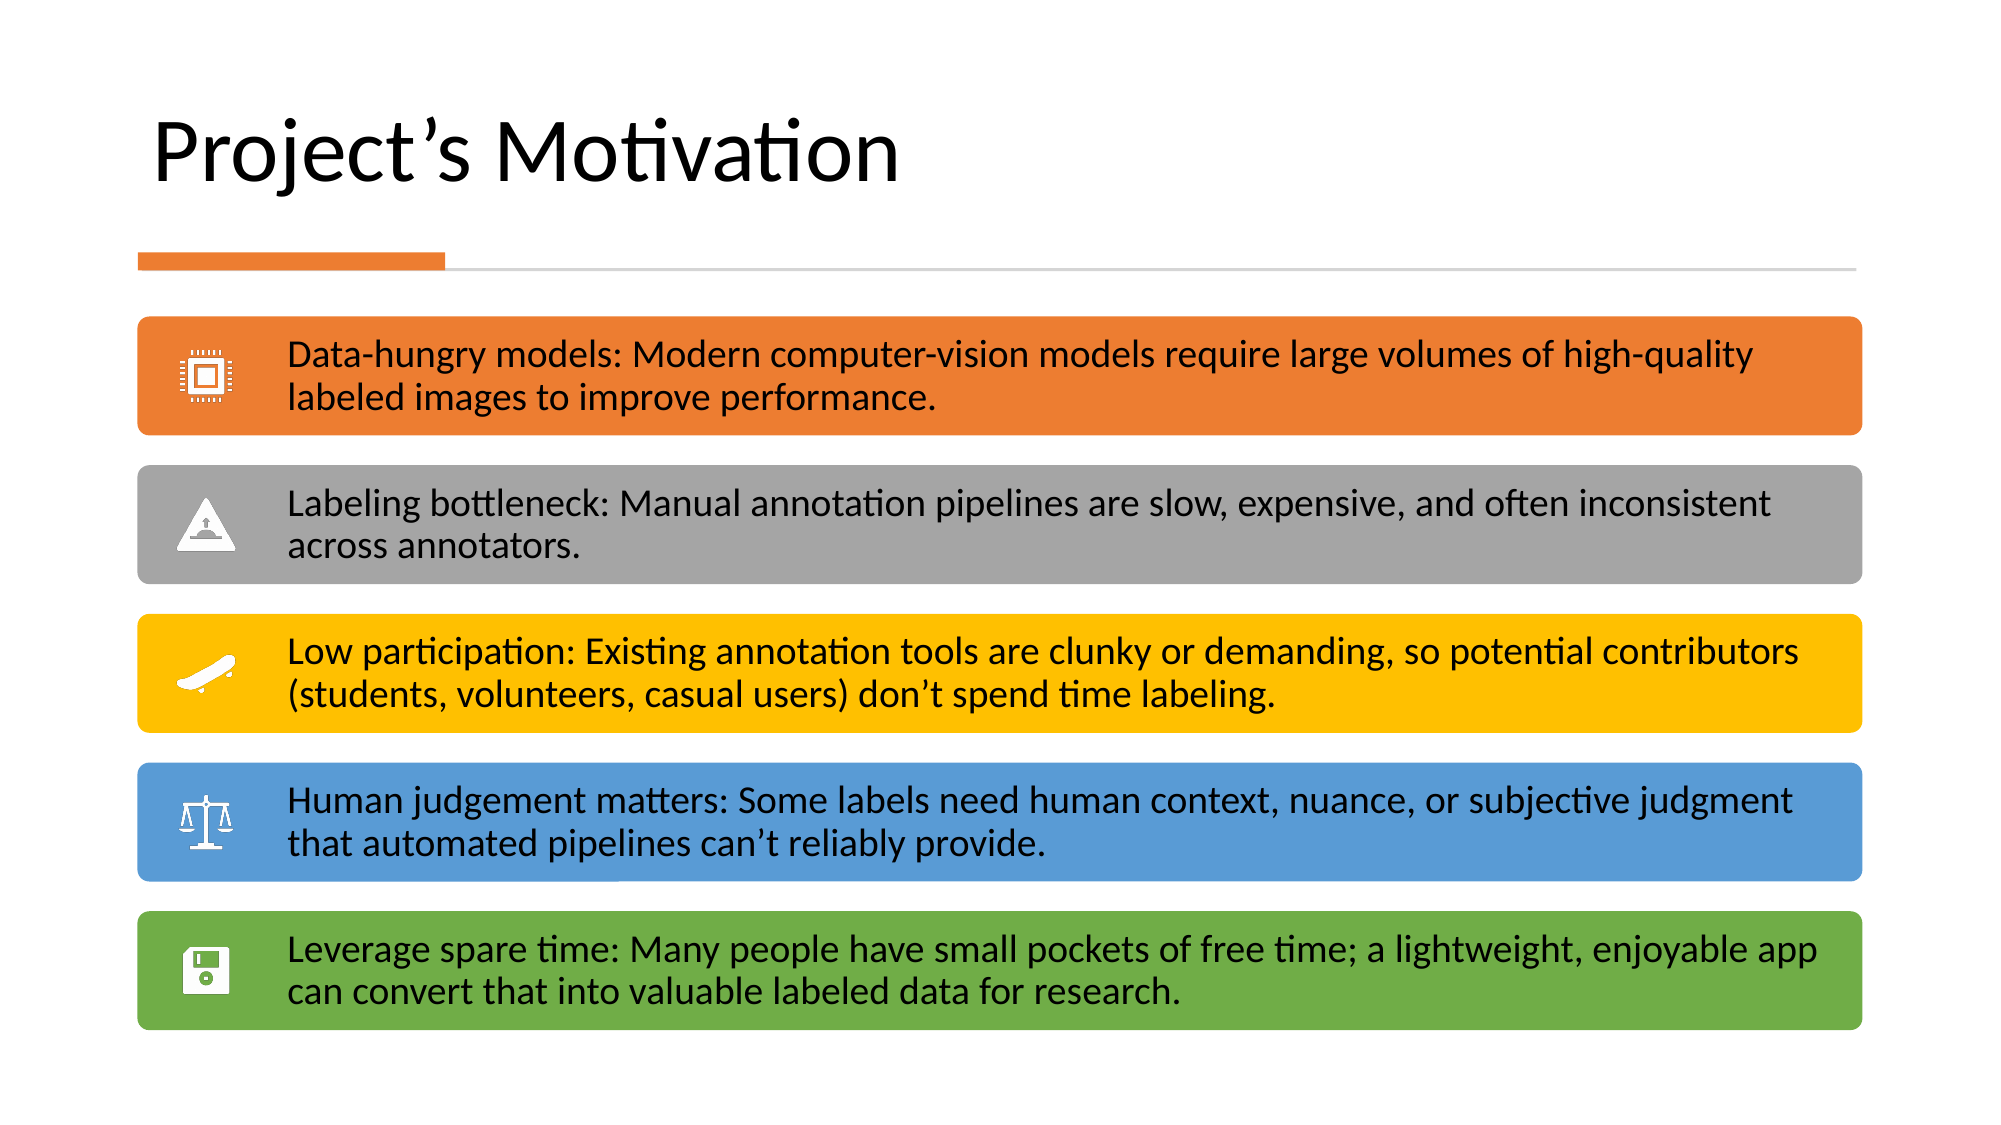

# Project’s Motivation

Data-hungry models: Modern computer-vision models require large volumes of high-quality labeled images to improve performance.

Labeling bottleneck: Manual annotation pipelines are slow, expensive, and often inconsistent across annotators.

Low participation: Existing annotation tools are clunky or demanding, so potential contributors (students, volunteers, casual users) don’t spend time labeling.

Human judgement matters: Some labels need human context, nuance, or subjective judgment that automated pipelines can’t reliably provide.

Leverage spare time: Many people have small pockets of free time; a lightweight, enjoyable app can convert that into valuable labeled data for research.